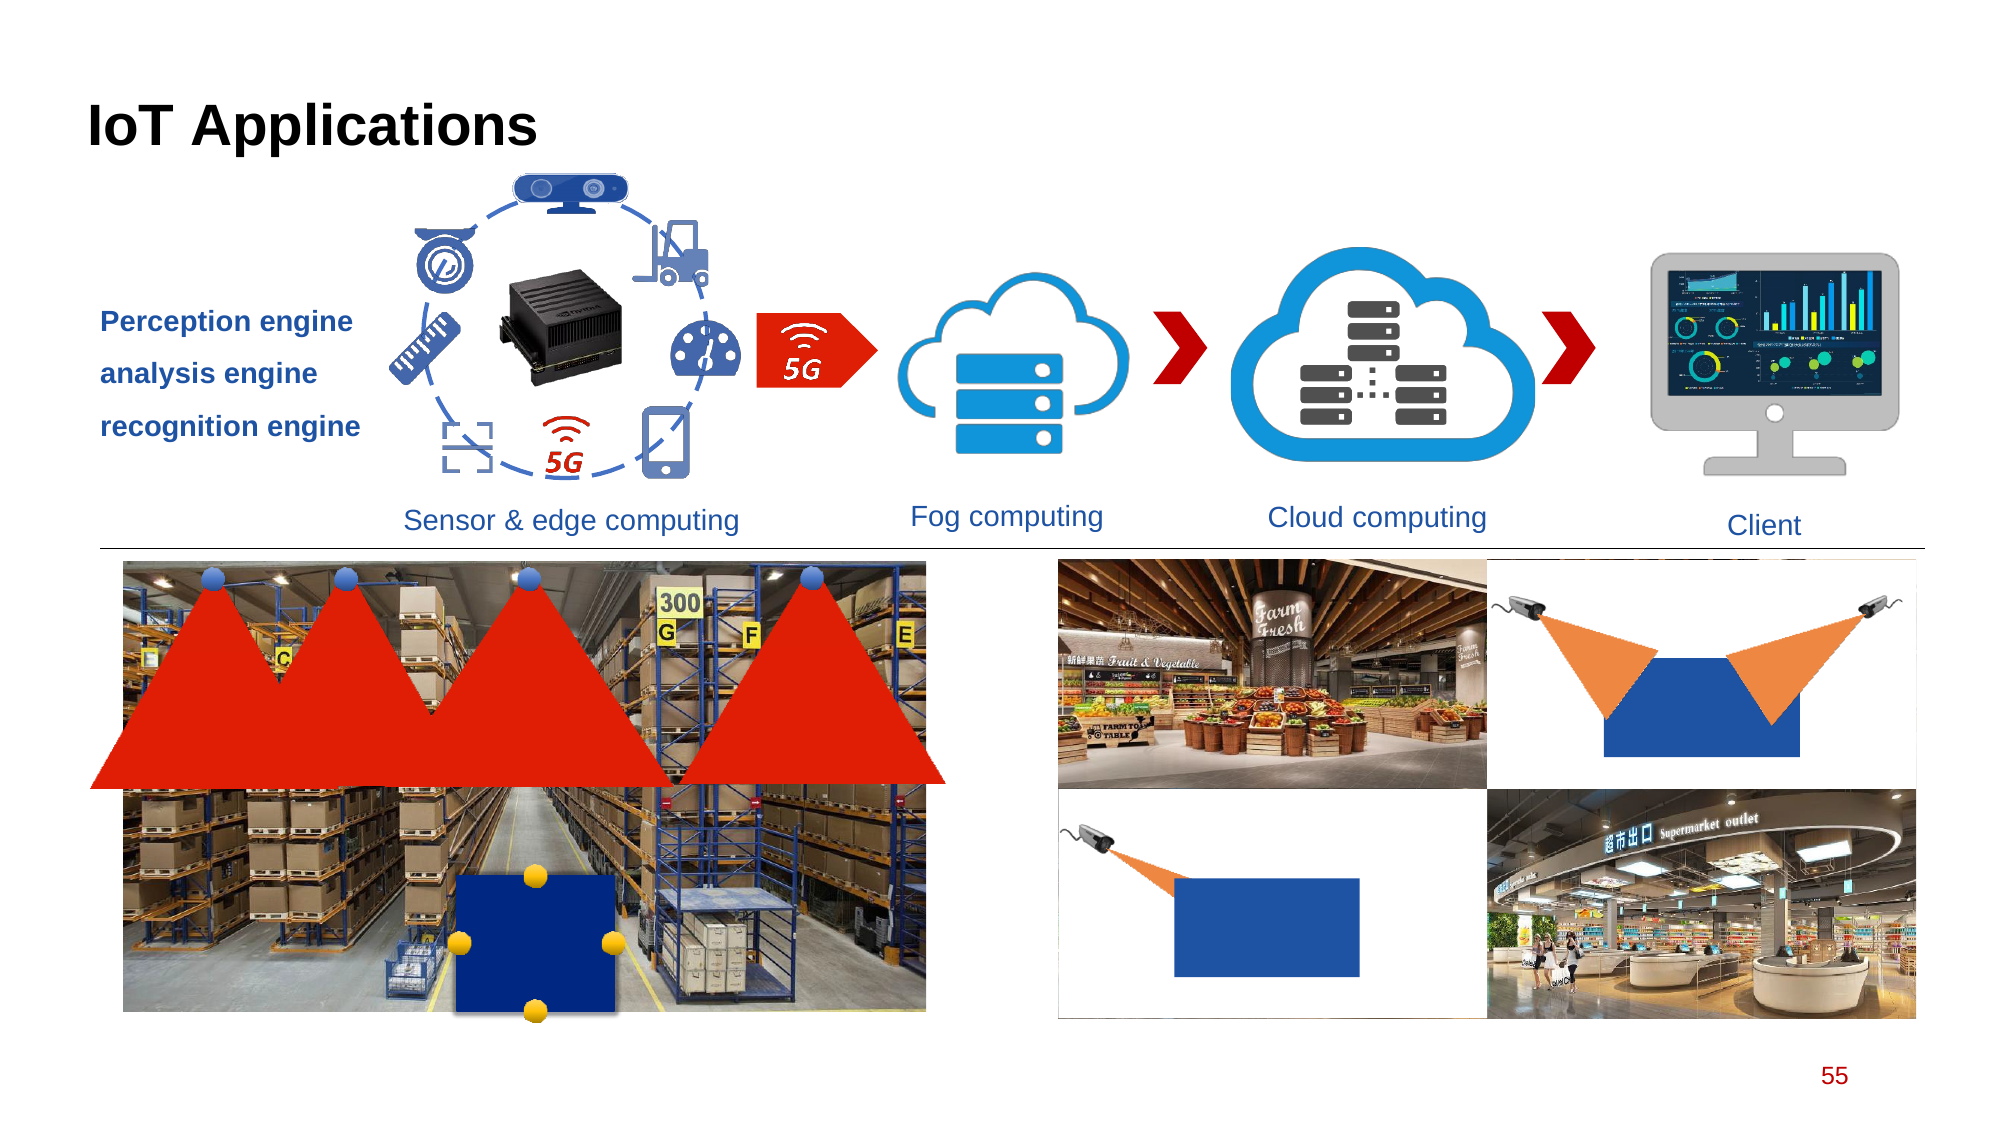

# IoT Applications

Perception engine analysis engine recognition engine

Fog computing
Cloud computing
Sensor & edge computing
Client

55